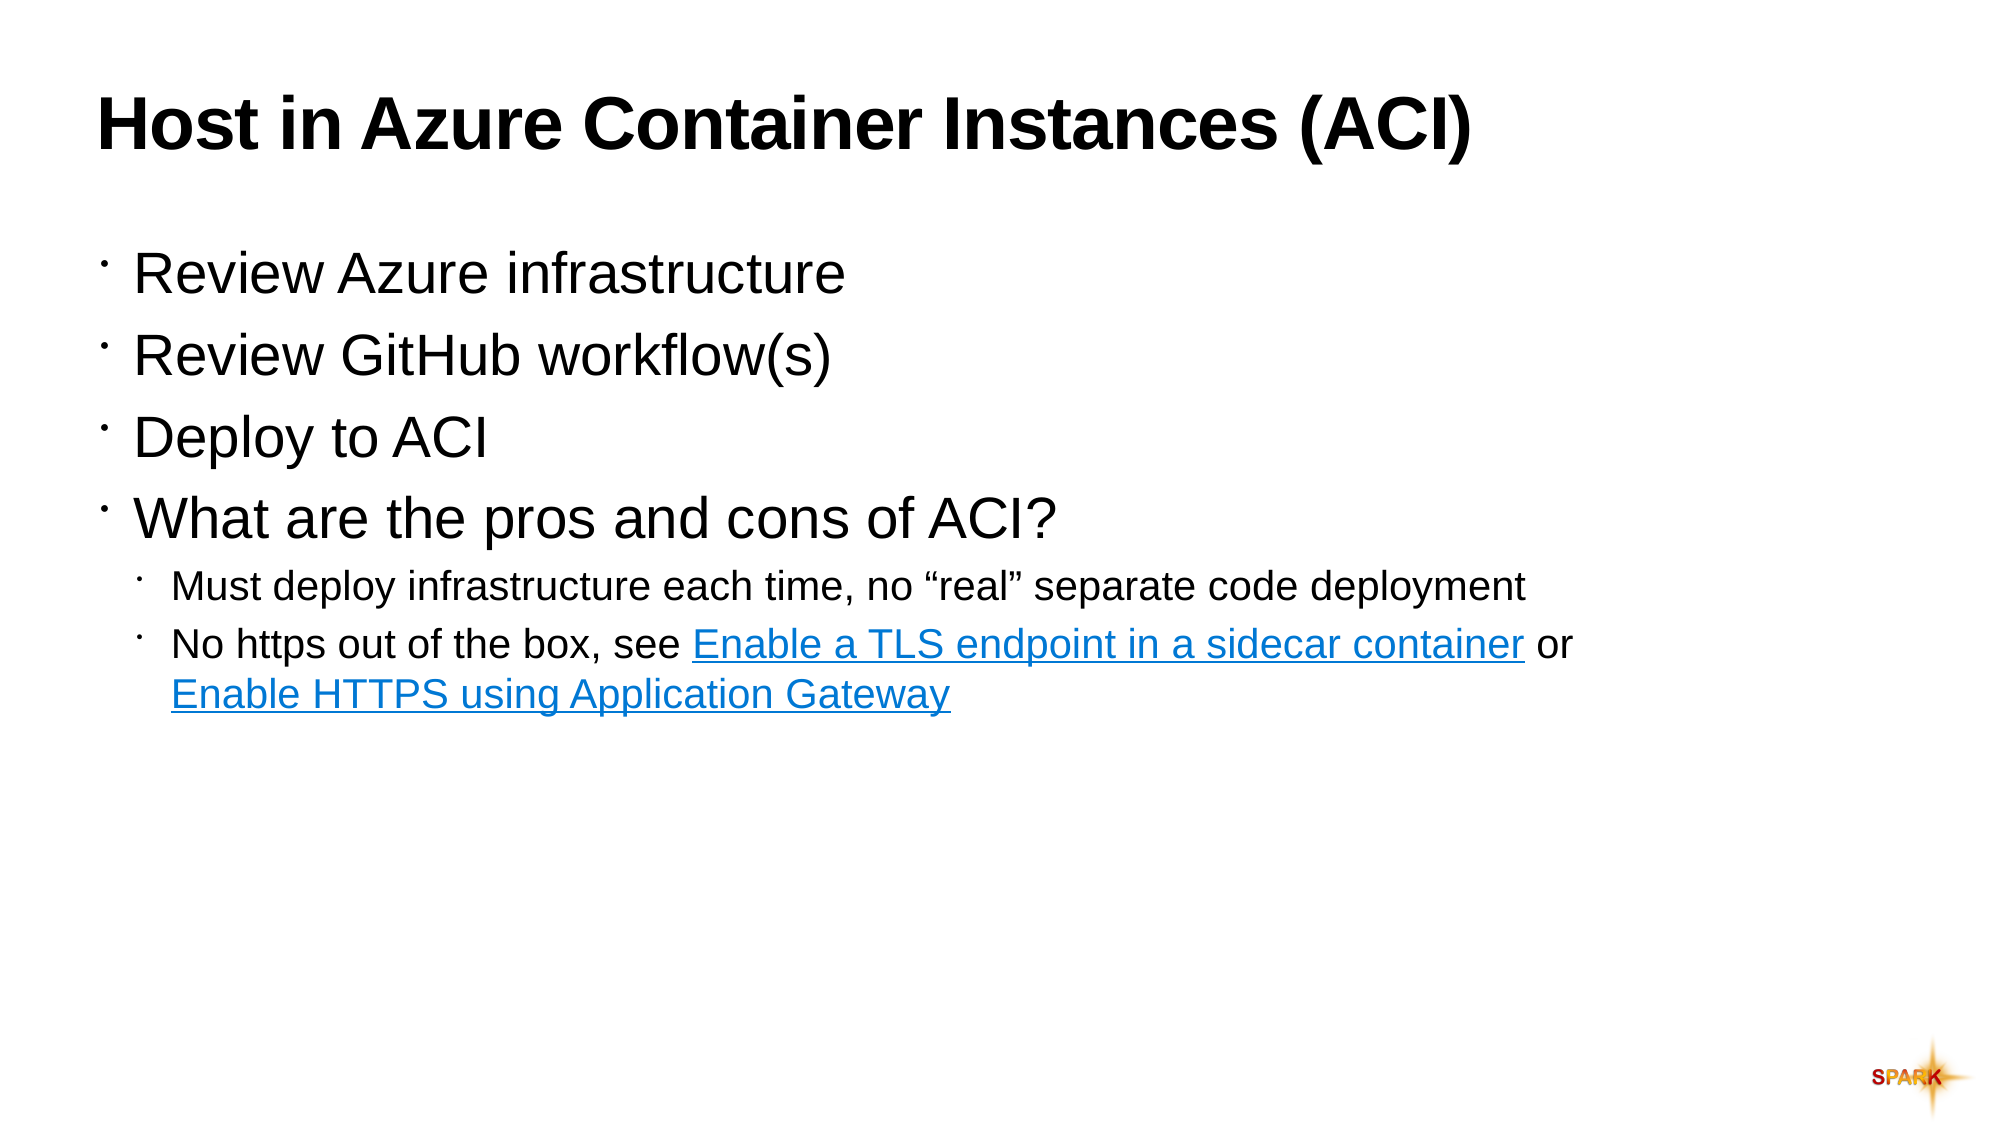

# Host in Azure Container Instances (ACI)
Review Azure infrastructure
Review GitHub workflow(s)
Deploy to ACI
What are the pros and cons of ACI?
Must deploy infrastructure each time, no “real” separate code deployment
No https out of the box, see Enable a TLS endpoint in a sidecar container or Enable HTTPS using Application Gateway